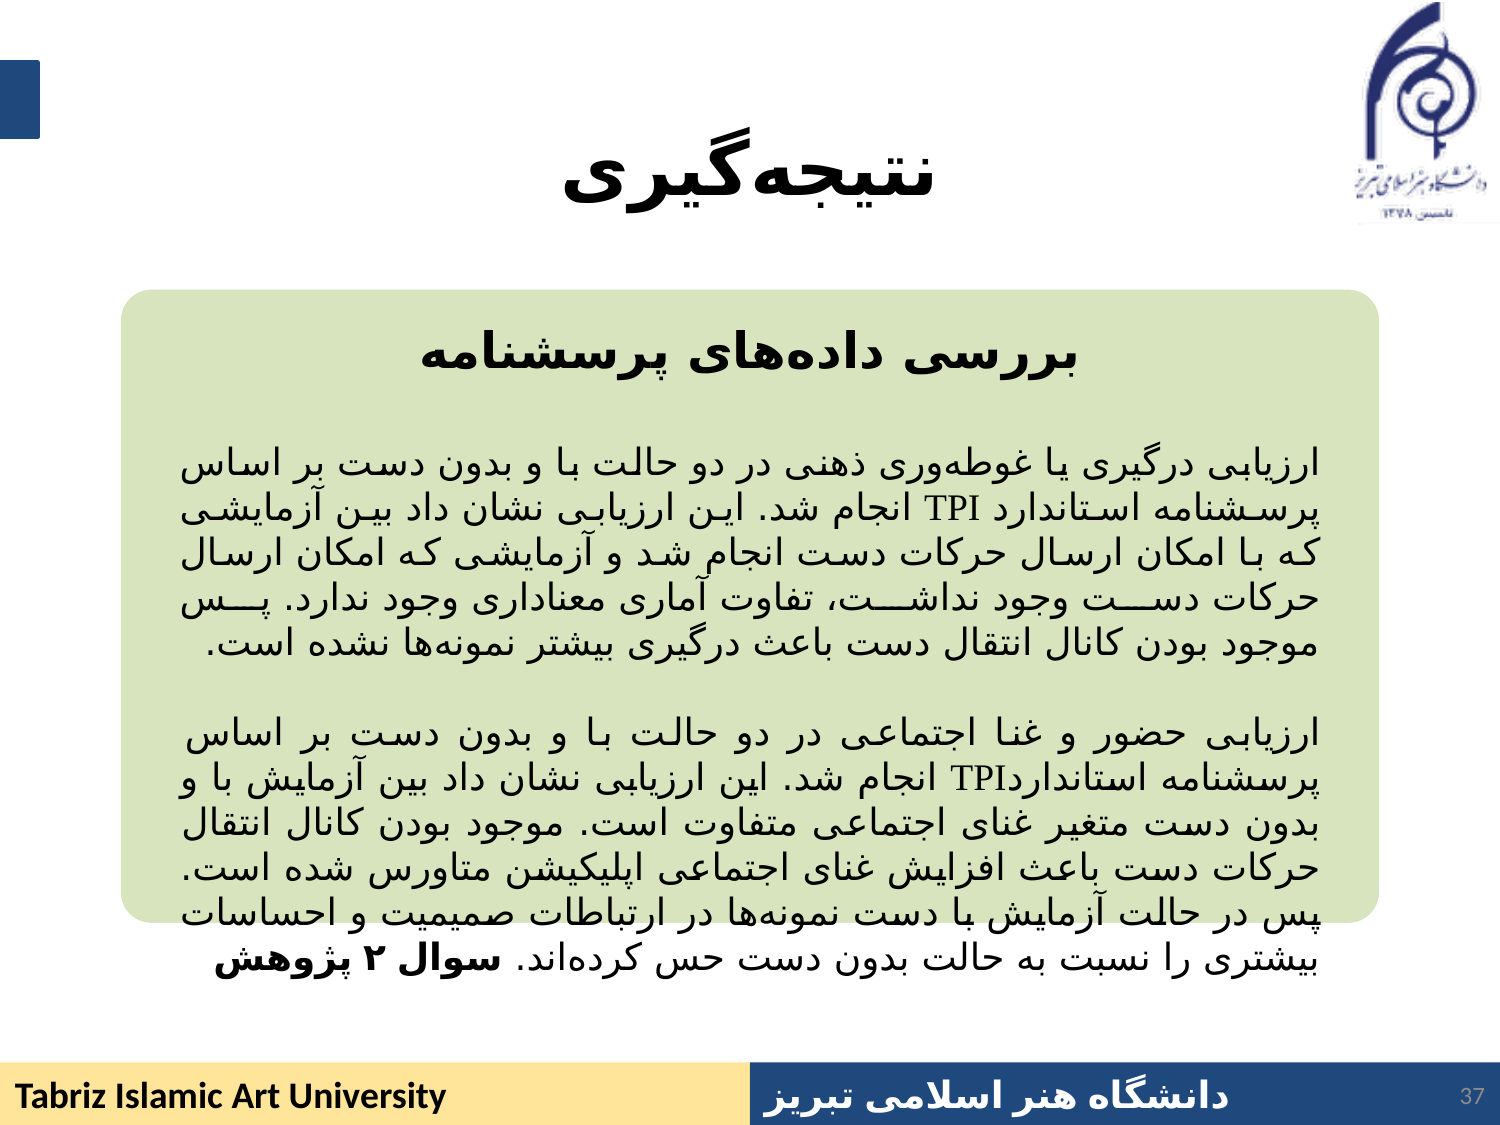

نتیجه‌گیری

بررسی داده‌های پرسشنامه

ارزیابی درگیری یا غوطه‌وری ذهنی در دو حالت با و بدون دست بر اساس پرسشنامه استاندارد TPI انجام شد. این ارزیابی نشان داد بین آزمایشی که با امکان ارسال حرکات دست انجام شد و آزمایشی که امکان ارسال حرکات دست وجود نداشت، تفاوت آماری معناداری وجود ندارد. پس موجود بودن کانال انتقال دست باعث درگیری بیشتر نمونه‌ها نشده است.

ارزیابی حضور و غنا اجتماعی در دو حالت با و بدون دست بر اساس پرسشنامه استانداردTPI انجام شد. این ارزیابی نشان داد بین آزمایش با و بدون دست متغیر غنای اجتماعی متفاوت است. موجود بودن کانال انتقال حرکات دست باعث افزایش غنای اجتماعی اپلیکیشن متاورس شده است. پس در حالت آزمایش با دست نمونه‌ها در ارتباطات صمیمیت و احساسات بیشتری را نسبت به حالت بدون دست حس کرده‌اند. سوال ۲ پژوهش
37